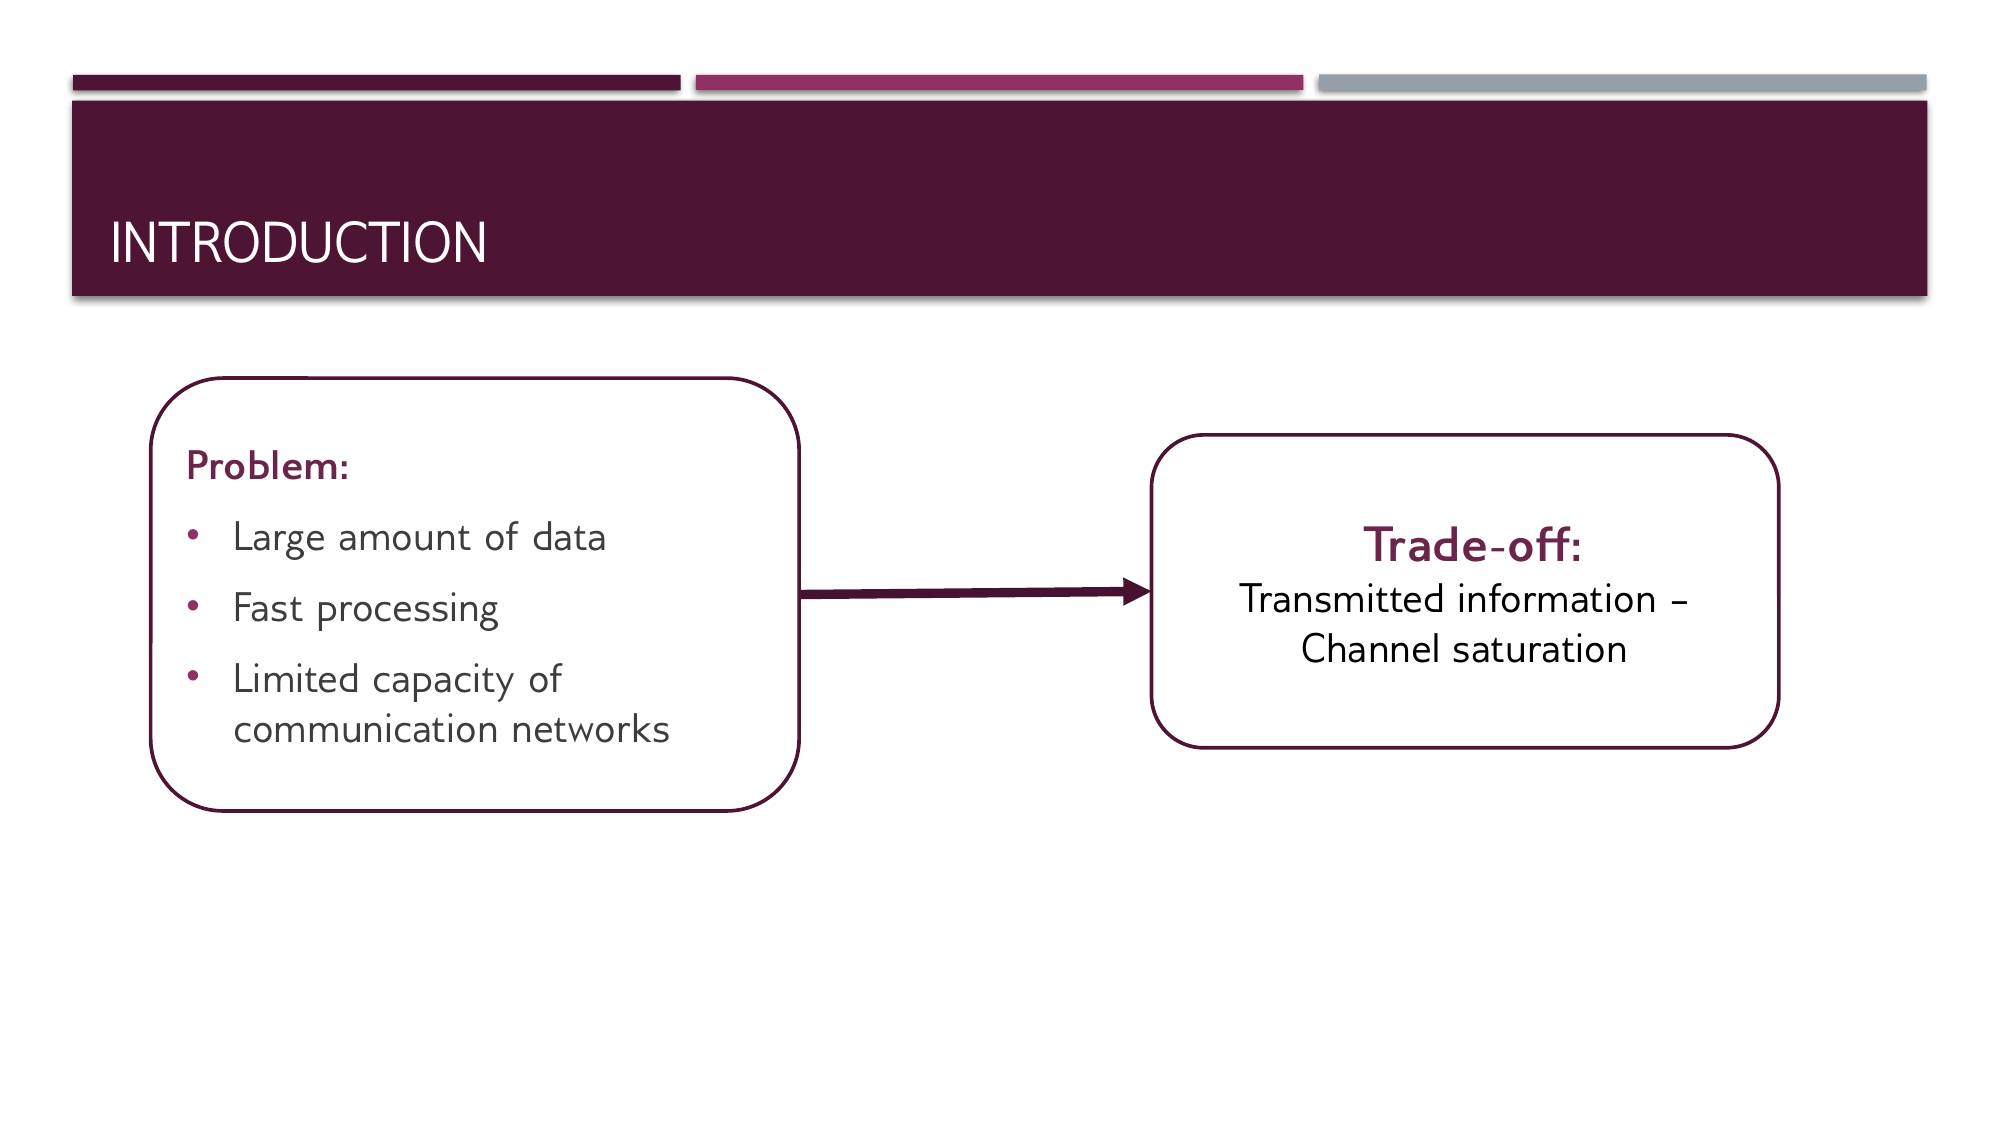

# Introduction
Problem:
Large amount of data
Fast processing
Limited capacity of communication networks
 Trade-off:
Transmitted information – Channel saturation